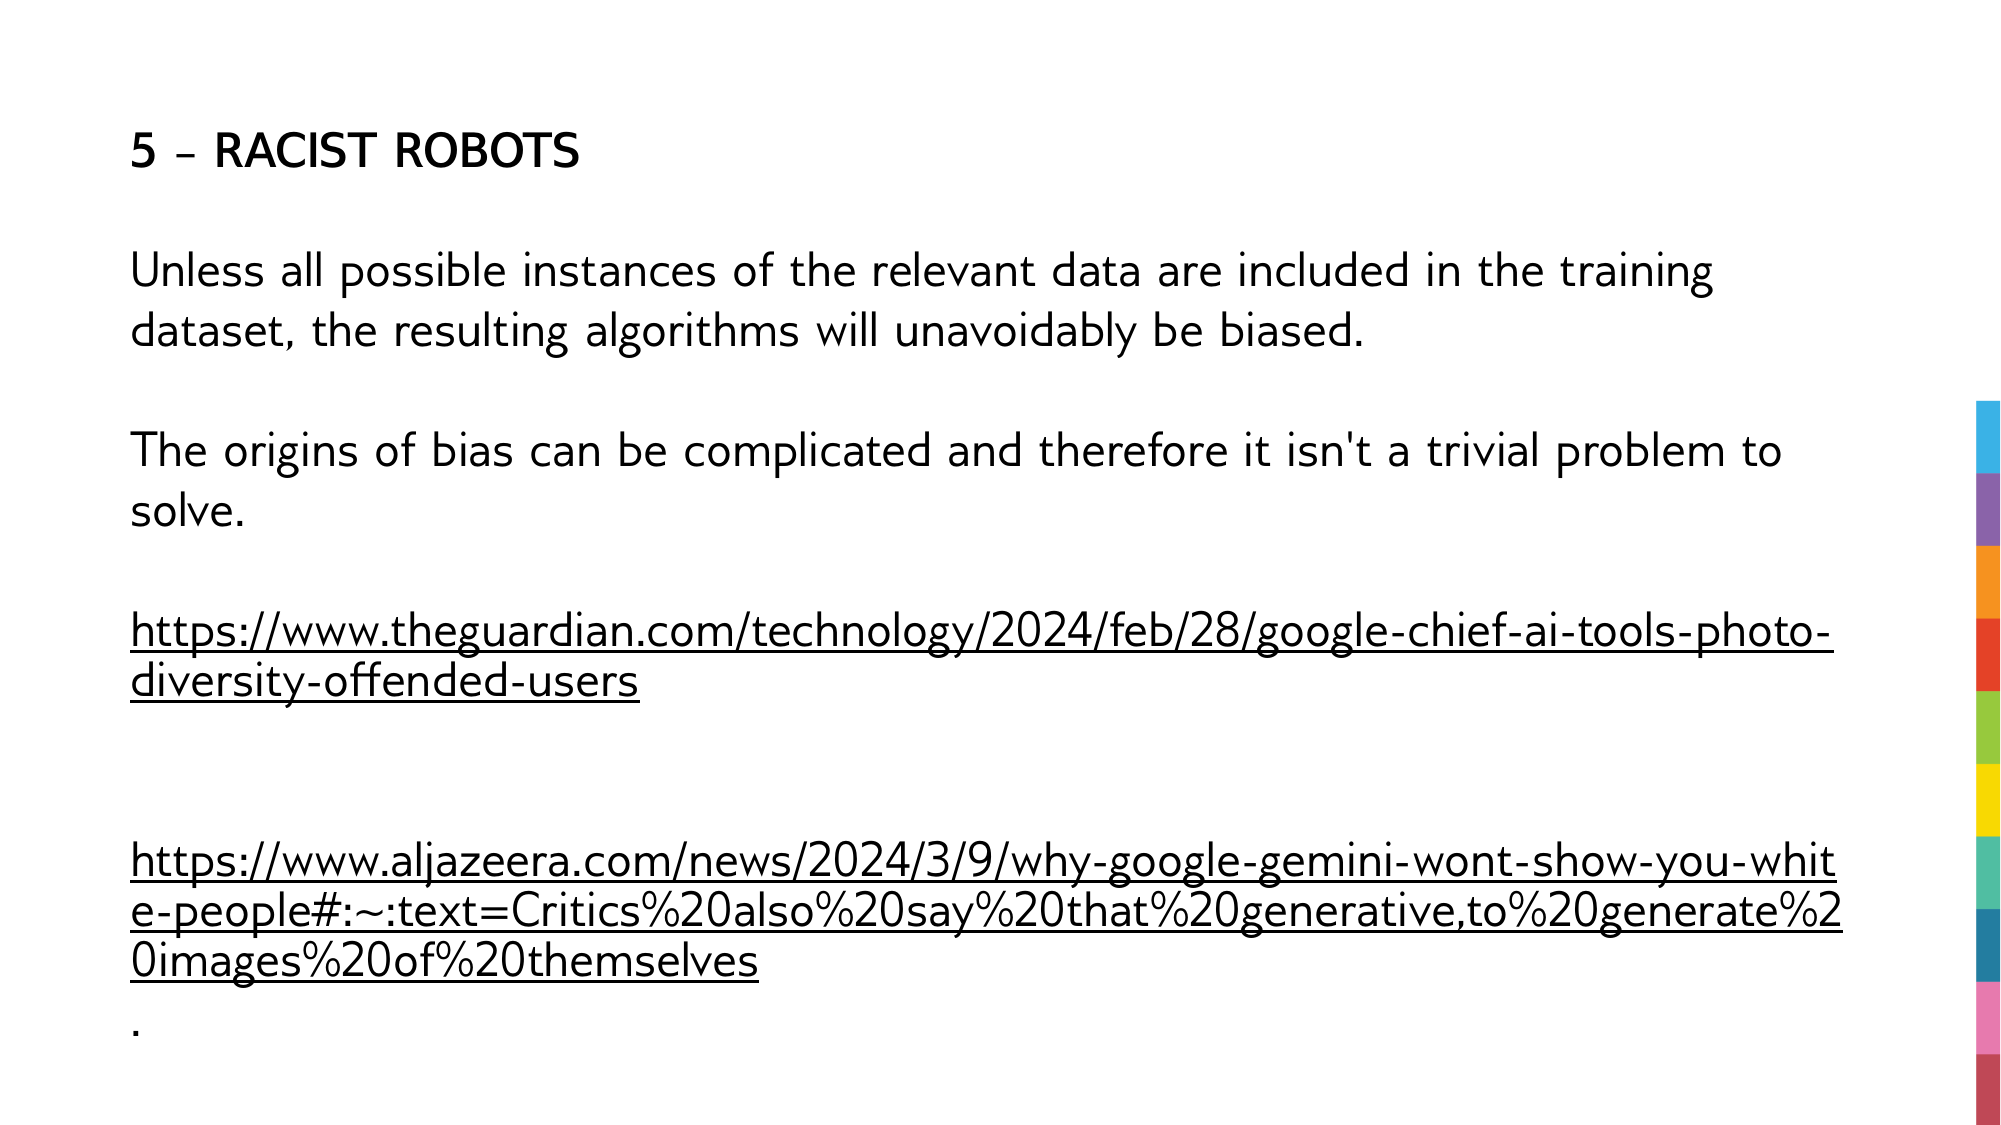

# 5 – RACIST ROBOTS
Unless all possible instances of the relevant data are included in the training dataset, the resulting algorithms will unavoidably be biased.

The origins of bias can be complicated and therefore it isn't a trivial problem to solve.

https://www.theguardian.com/technology/2024/feb/28/google-chief-ai-tools-photo-diversity-offended-users

https://www.aljazeera.com/news/2024/3/9/why-google-gemini-wont-show-you-white-people#:~:text=Critics%20also%20say%20that%20generative,to%20generate%20images%20of%20themselves.